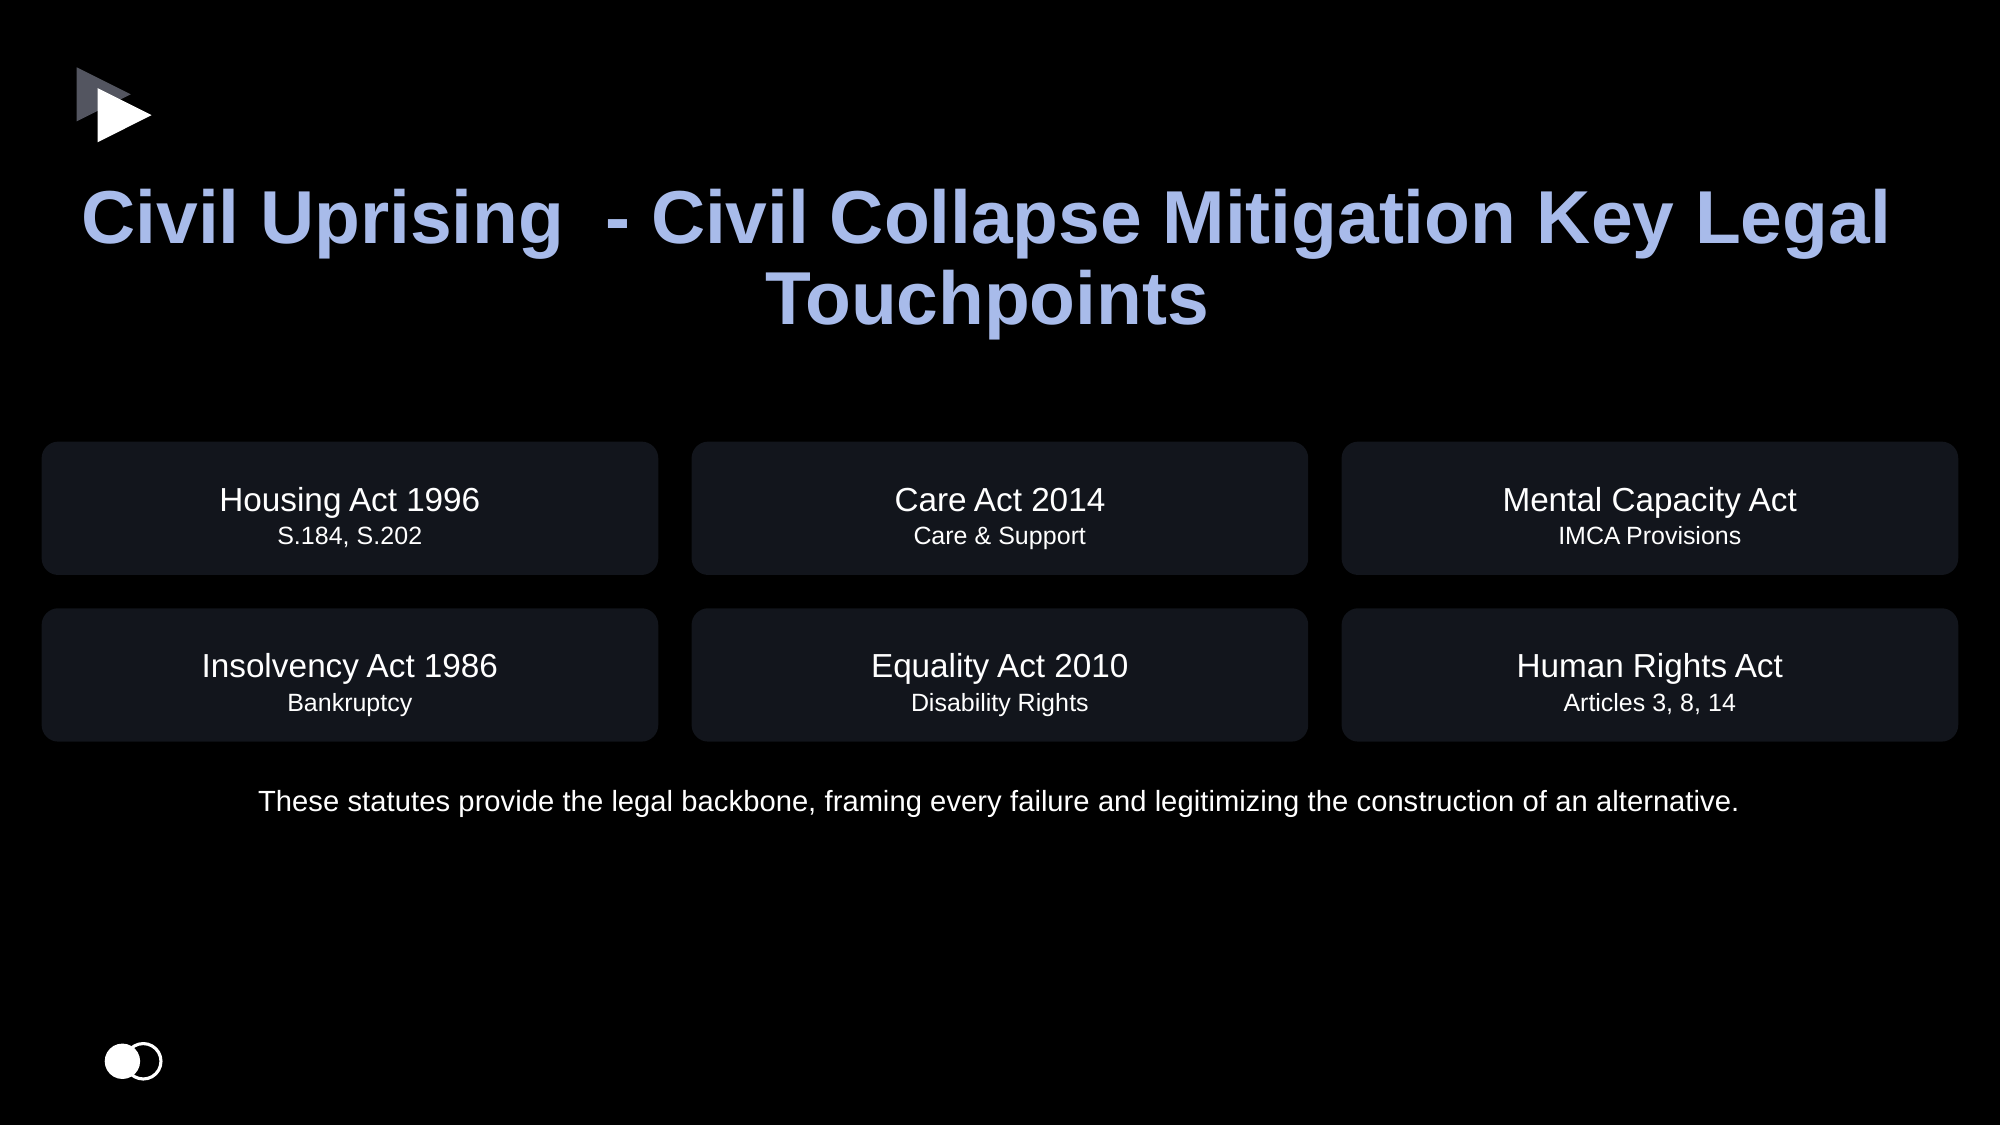

Civil Uprising  - Civil Collapse Mitigation Key Legal Touchpoints

Housing Act 1996
Care Act 2014
Mental Capacity Act
S.184, S.202
Care & Support
IMCA Provisions

Insolvency Act 1986
Equality Act 2010
Human Rights Act
Bankruptcy
Disability Rights
Articles 3, 8, 14
These statutes provide the legal backbone, framing every failure and legitimizing the construction of an alternative.